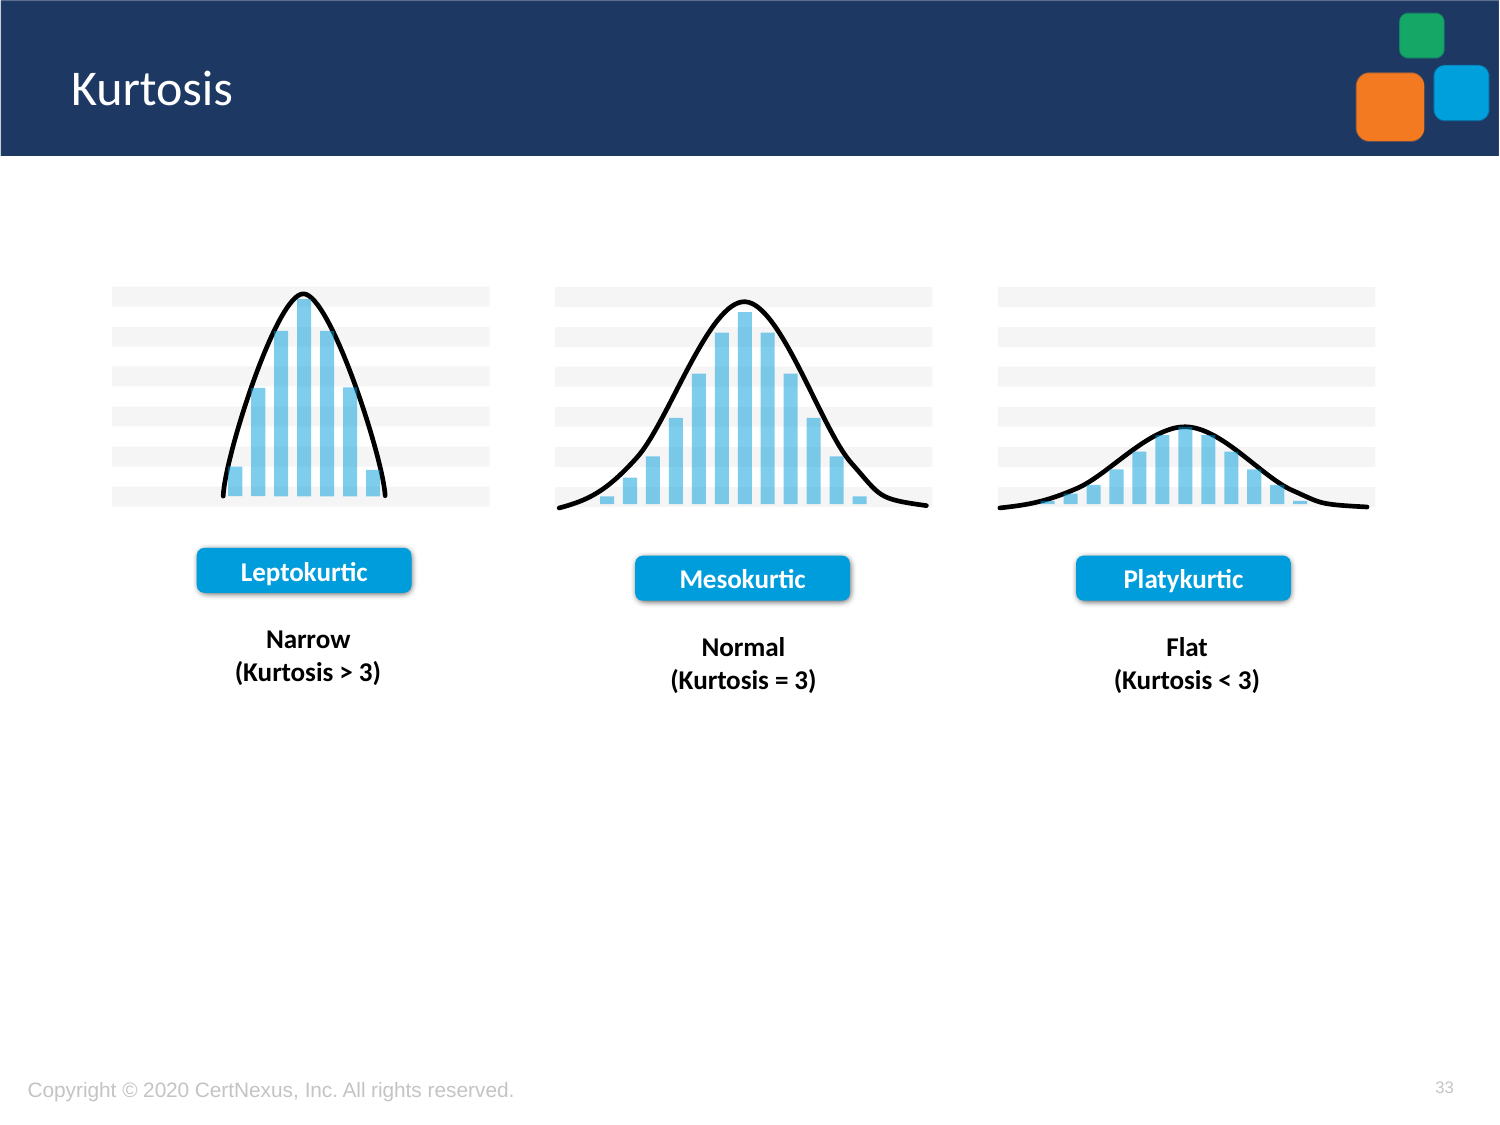

# Kurtosis

Leptokurtic
Narrow
(Kurtosis > 3)

Mesokurtic
Normal
(Kurtosis = 3)

Platykurtic
Flat
(Kurtosis < 3)
33